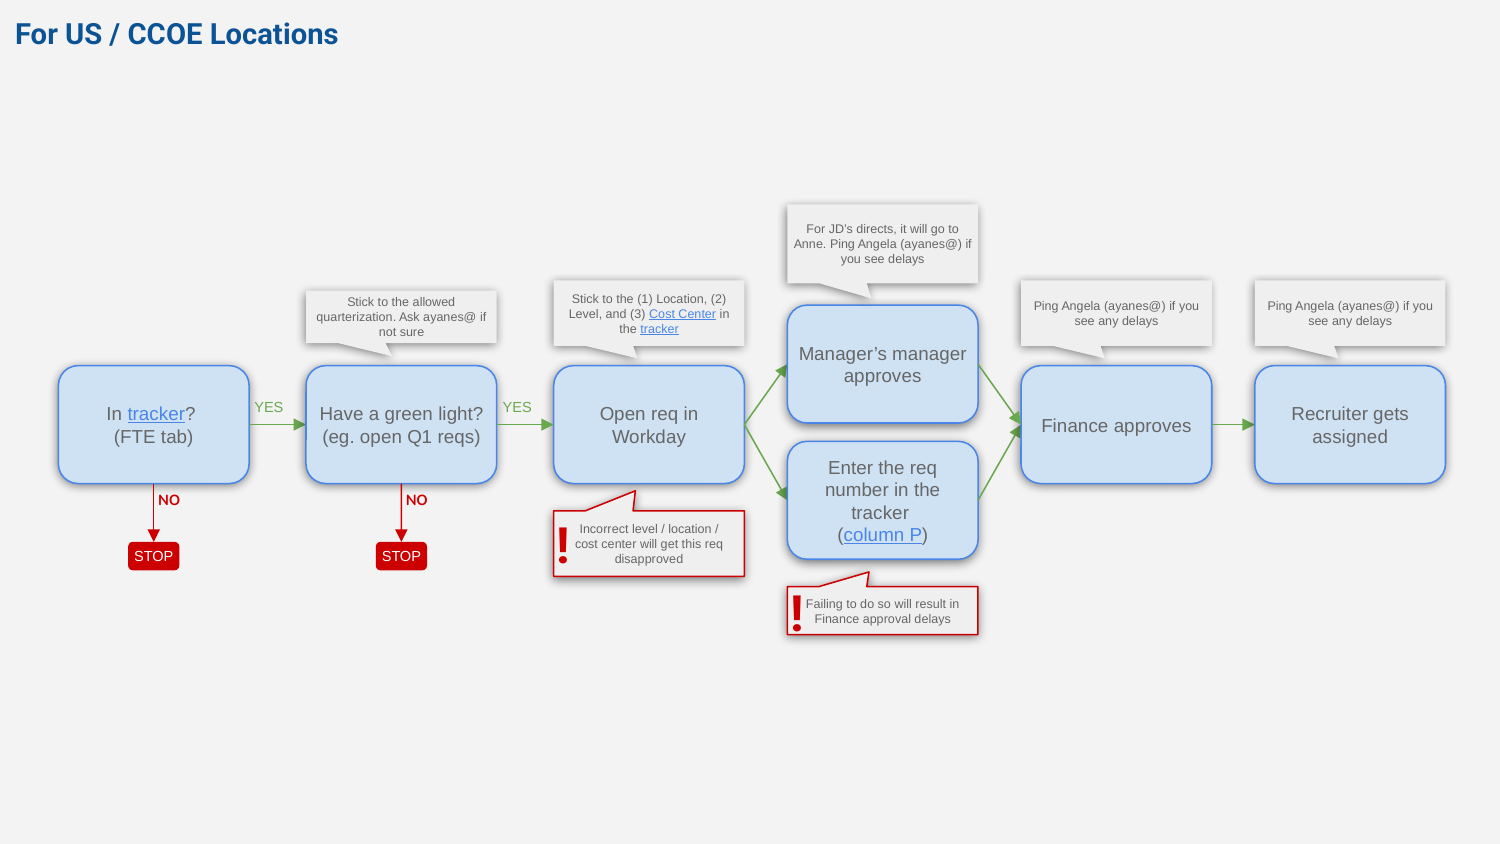

For US / CCOE Locations
For JD’s directs, it will go to Anne. Ping Angela (ayanes@) if you see delays
Stick to the (1) Location, (2) Level, and (3) Cost Center in the tracker
Ping Angela (ayanes@) if you see any delays
Ping Angela (ayanes@) if you see any delays
Stick to the allowed quarterization. Ask ayanes@ if not sure
Manager’s manager approves
In tracker?
(FTE tab)
Have a green light? (eg. open Q1 reqs)
Open req in Workday
Finance approves
Recruiter gets assigned
YES
YES
Enter the req number in the tracker
(column P)
NO
NO
Incorrect level / location / cost center will get this req disapproved
!
STOP
STOP
!
Failing to do so will result in Finance approval delays